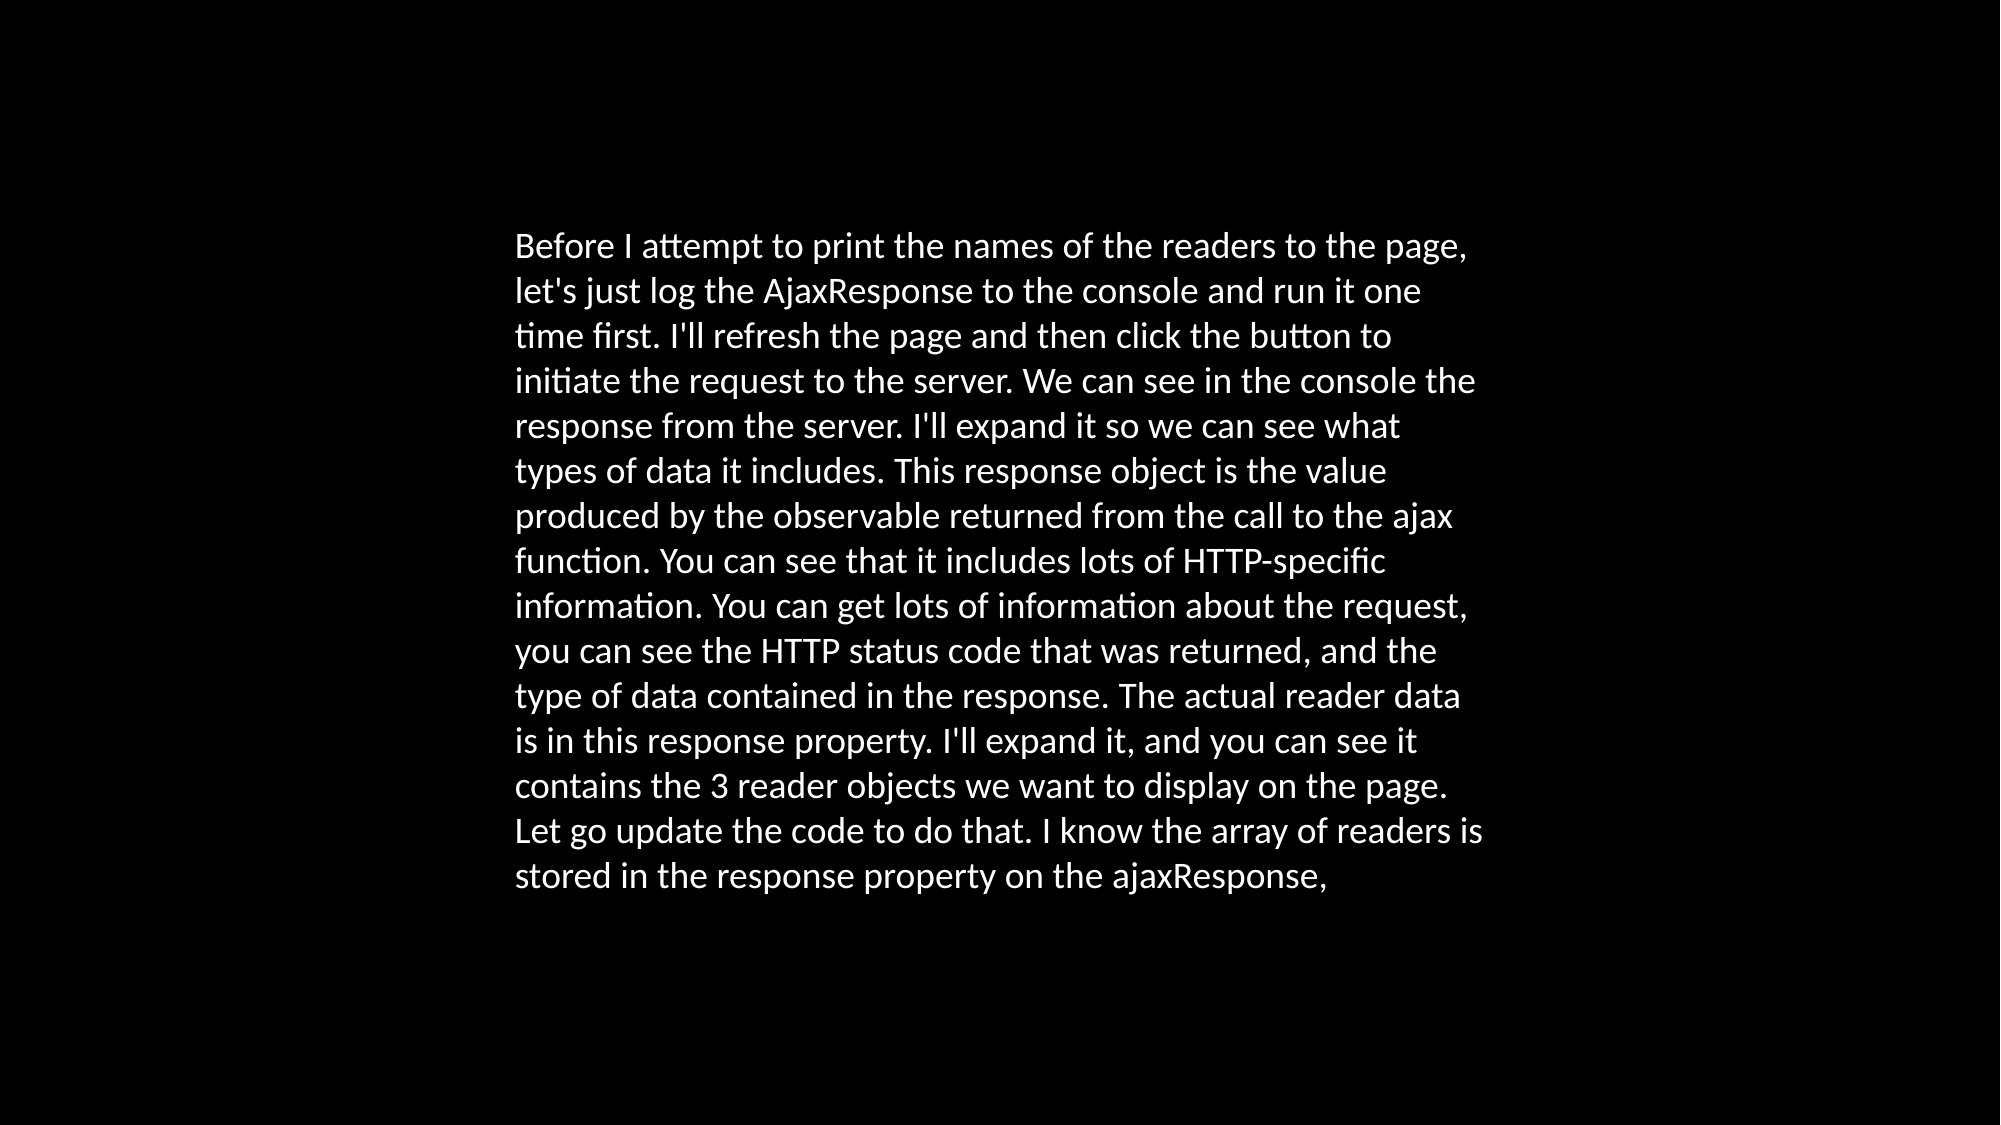

Before I attempt to print the names of the readers to the page, let's just log the AjaxResponse to the console and run it one time first. I'll refresh the page and then click the button to initiate the request to the server. We can see in the console the response from the server. I'll expand it so we can see what types of data it includes. This response object is the value produced by the observable returned from the call to the ajax function. You can see that it includes lots of HTTP-specific information. You can get lots of information about the request, you can see the HTTP status code that was returned, and the type of data contained in the response. The actual reader data is in this response property. I'll expand it, and you can see it contains the 3 reader objects we want to display on the page. Let go update the code to do that. I know the array of readers is stored in the response property on the ajaxResponse,